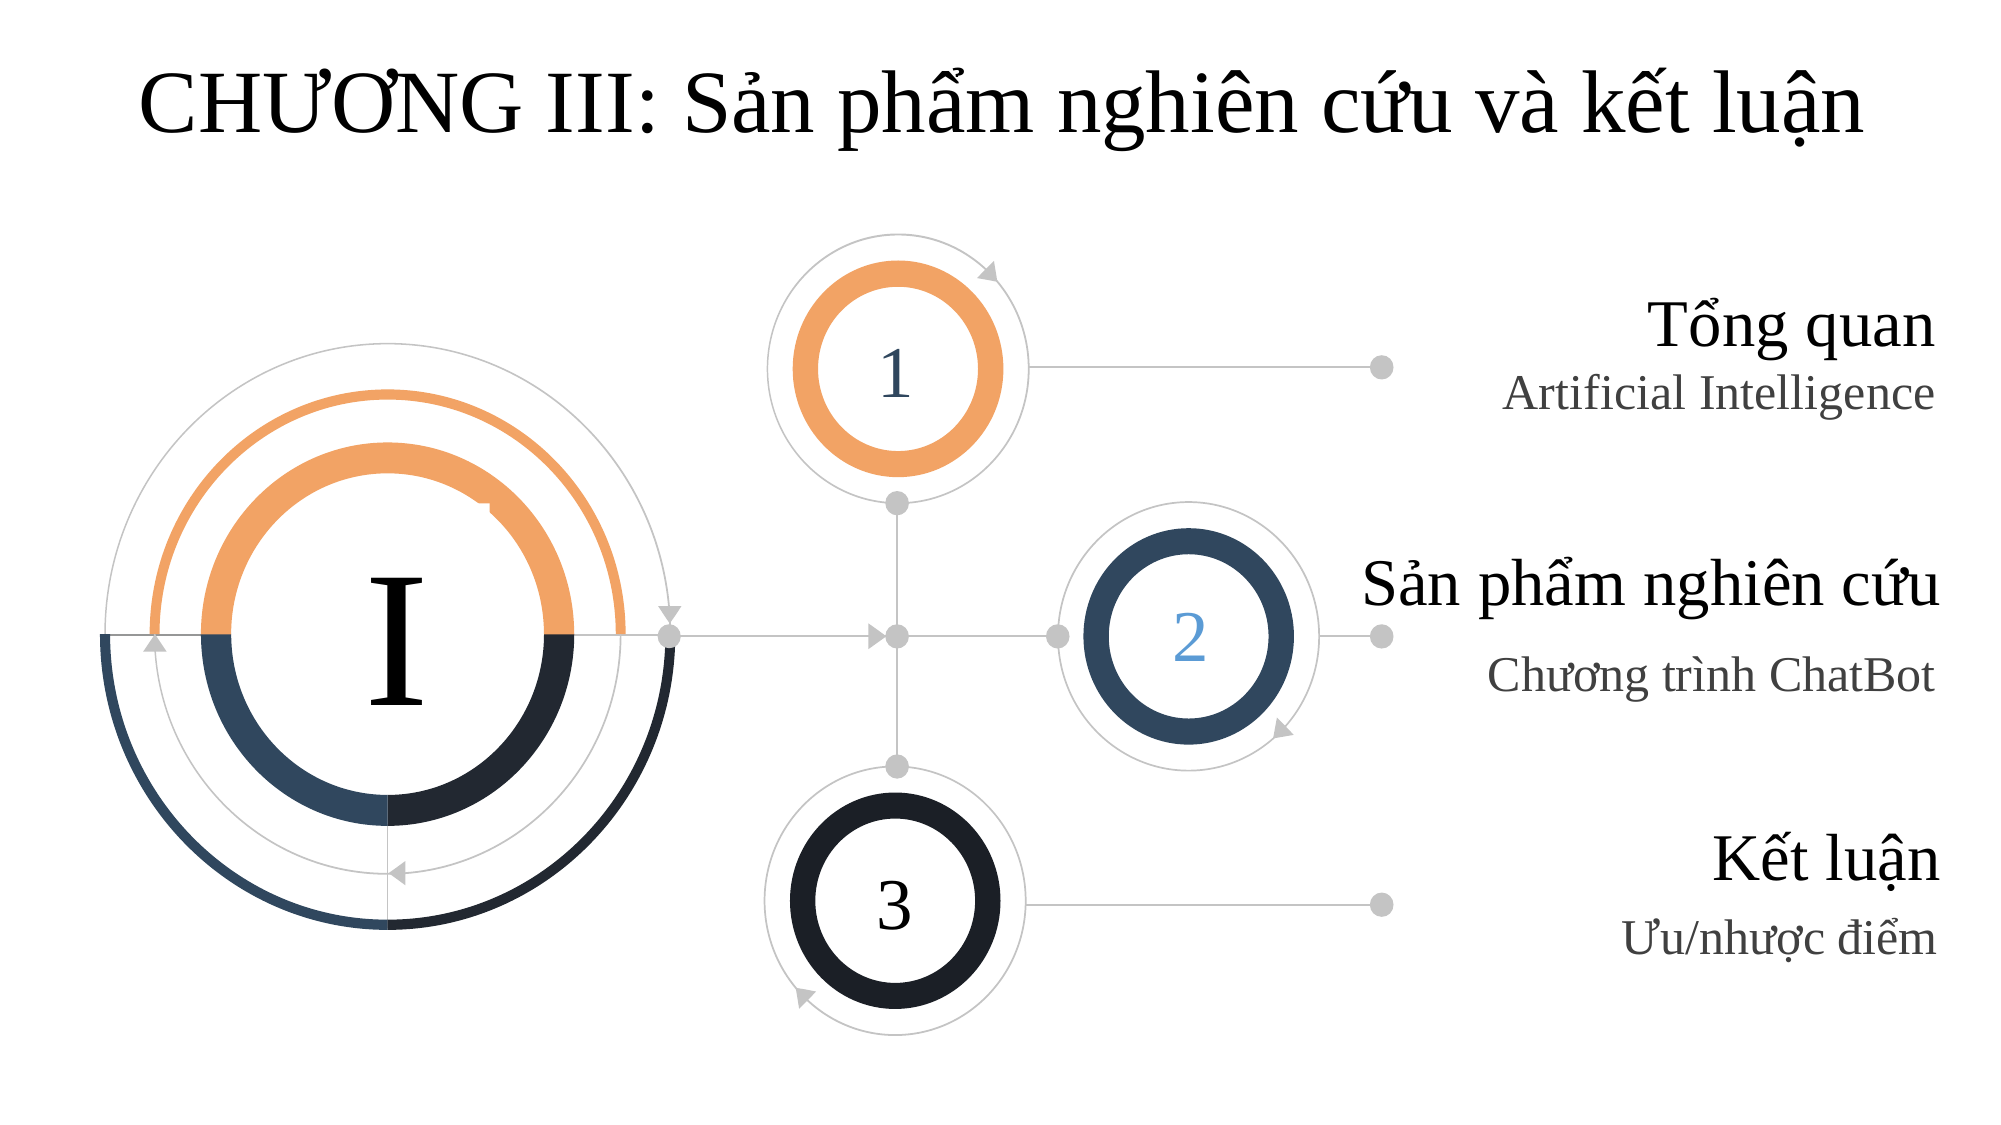

CHƯƠNG III: Sản phẩm nghiên cứu và kết luận

Tổng quan
1
Artificial Intelligence
I
Sản phẩm nghiên cứu
2
Chương trình ChatBot
Kết luận
3
Ưu/nhược điểm